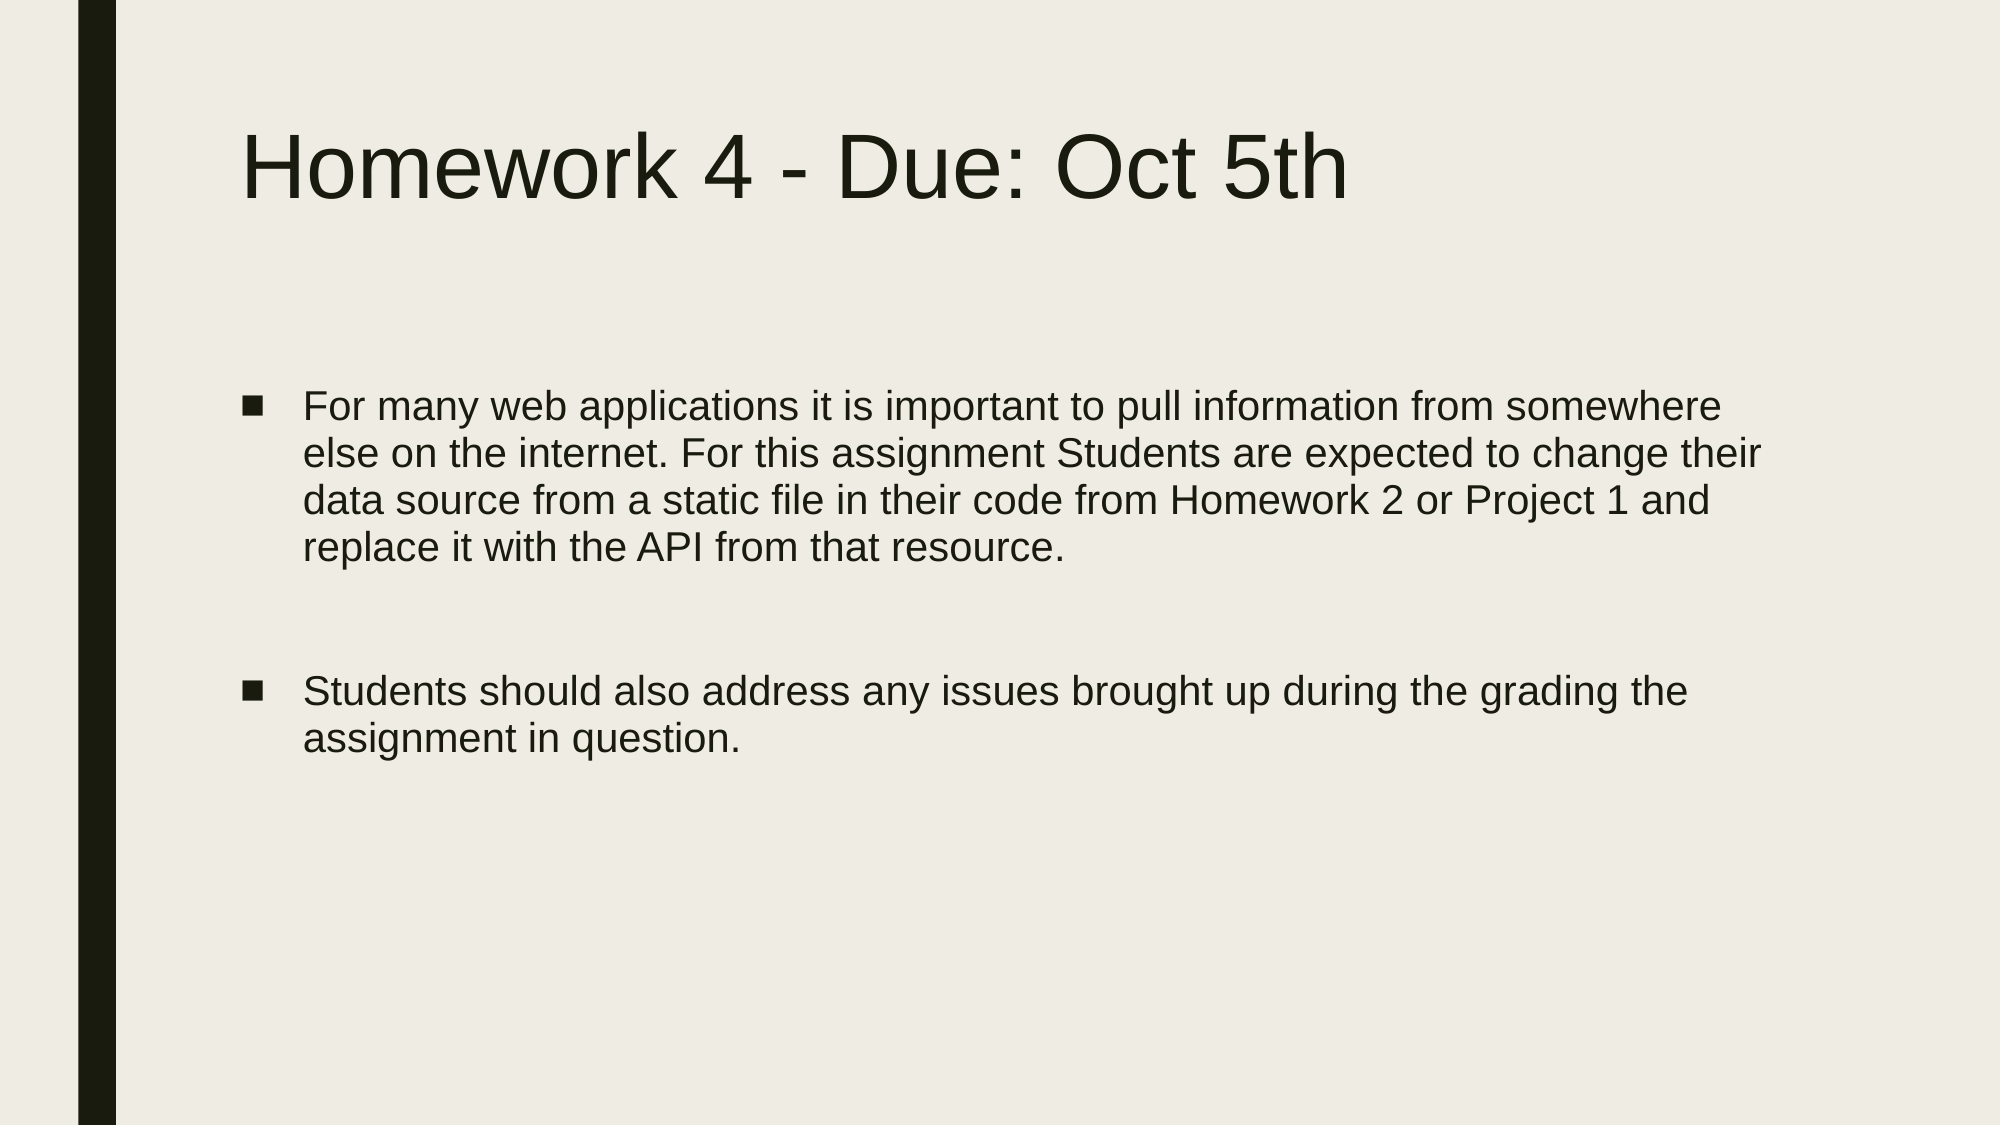

# Homework 4 - Due: Oct 5th
For many web applications it is important to pull information from somewhere else on the internet. For this assignment Students are expected to change their data source from a static file in their code from Homework 2 or Project 1 and replace it with the API from that resource.

Students should also address any issues brought up during the grading the assignment in question.